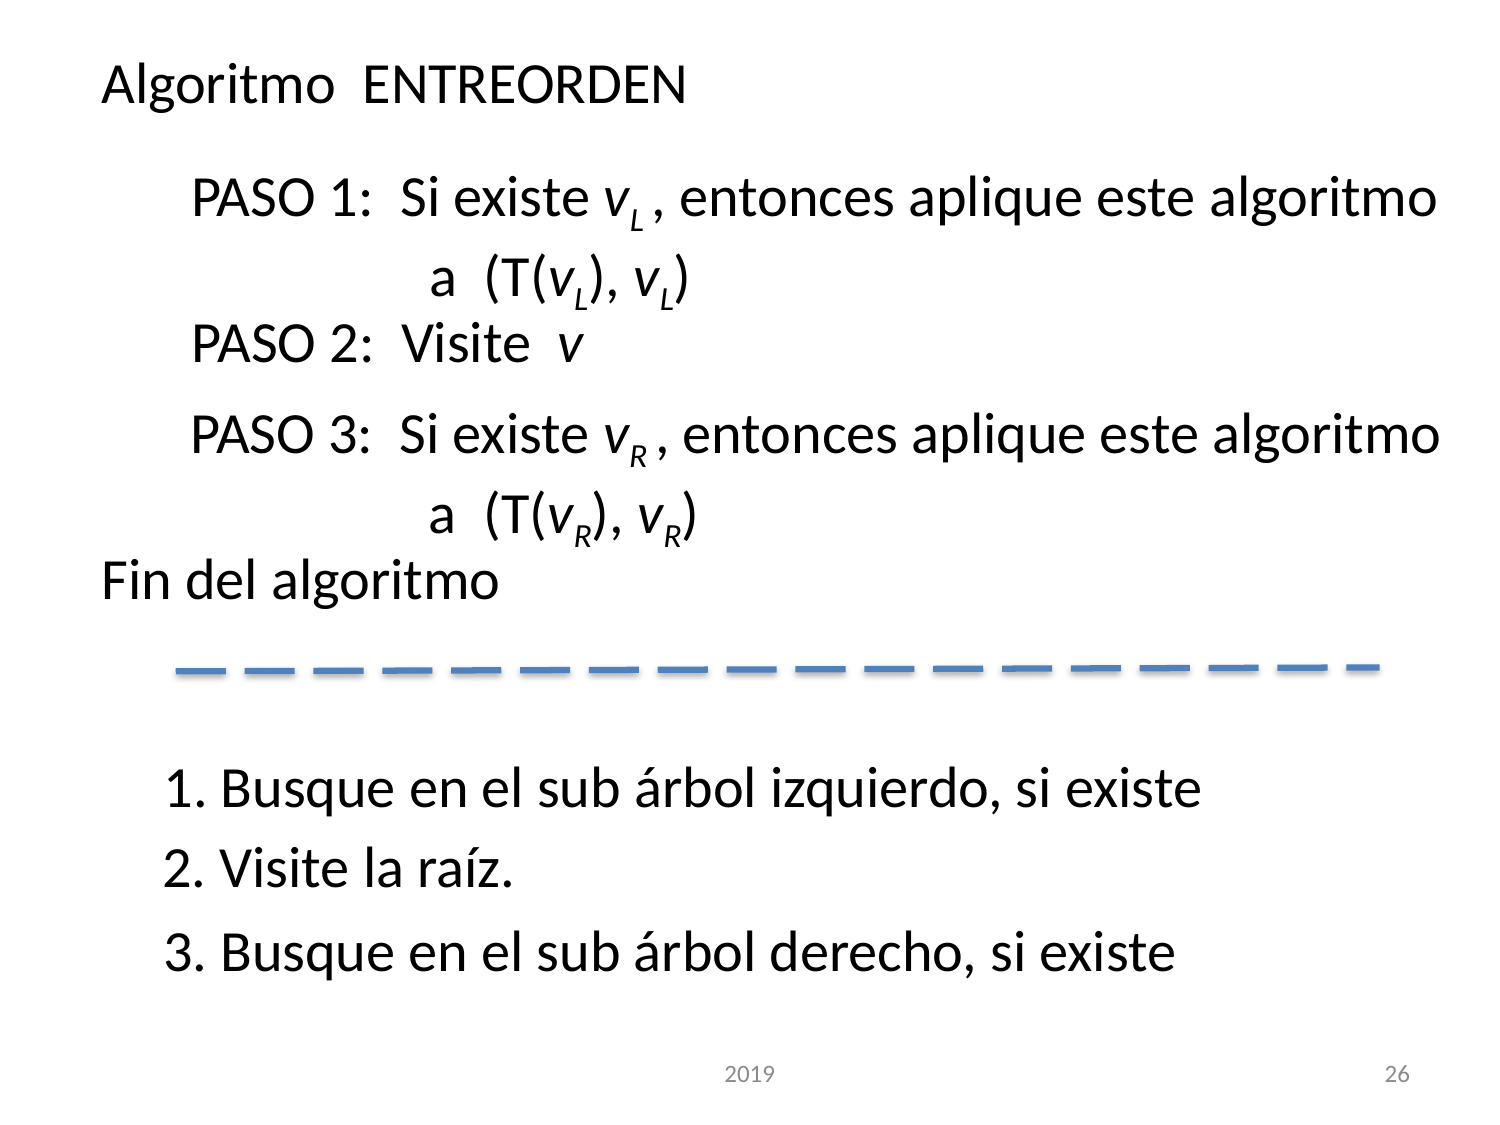

Algoritmo  ENTREORDEN
PASO 1:  Si existe vL , entonces aplique este algoritmo
                  a  (T(vL), vL)
PASO 2:  Visite  v
PASO 3:  Si existe vR , entonces aplique este algoritmo
                  a  (T(vR), vR)
Fin del algoritmo
1. Busque en el sub árbol izquierdo, si existe
2. Visite la raíz.
3. Busque en el sub árbol derecho, si existe
2019
26